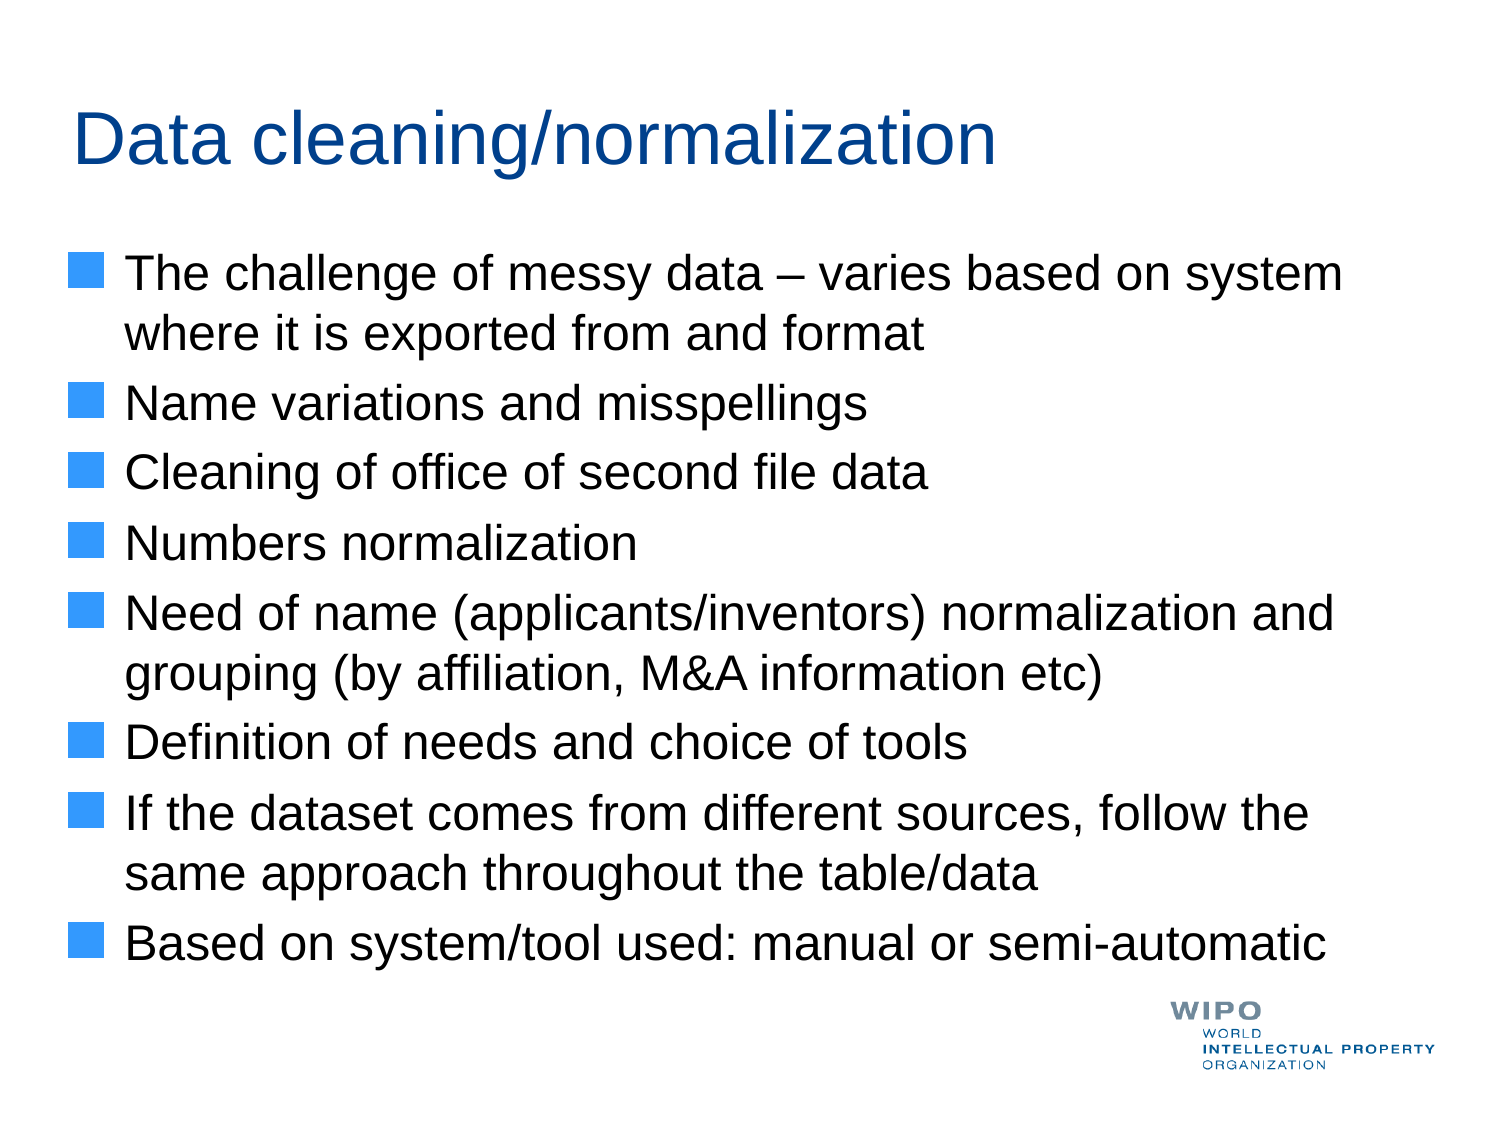

# Data cleaning/normalization
The challenge of messy data – varies based on system where it is exported from and format
Name variations and misspellings
Cleaning of office of second file data
Numbers normalization
Need of name (applicants/inventors) normalization and grouping (by affiliation, M&A information etc)
Definition of needs and choice of tools
If the dataset comes from different sources, follow the same approach throughout the table/data
Based on system/tool used: manual or semi-automatic